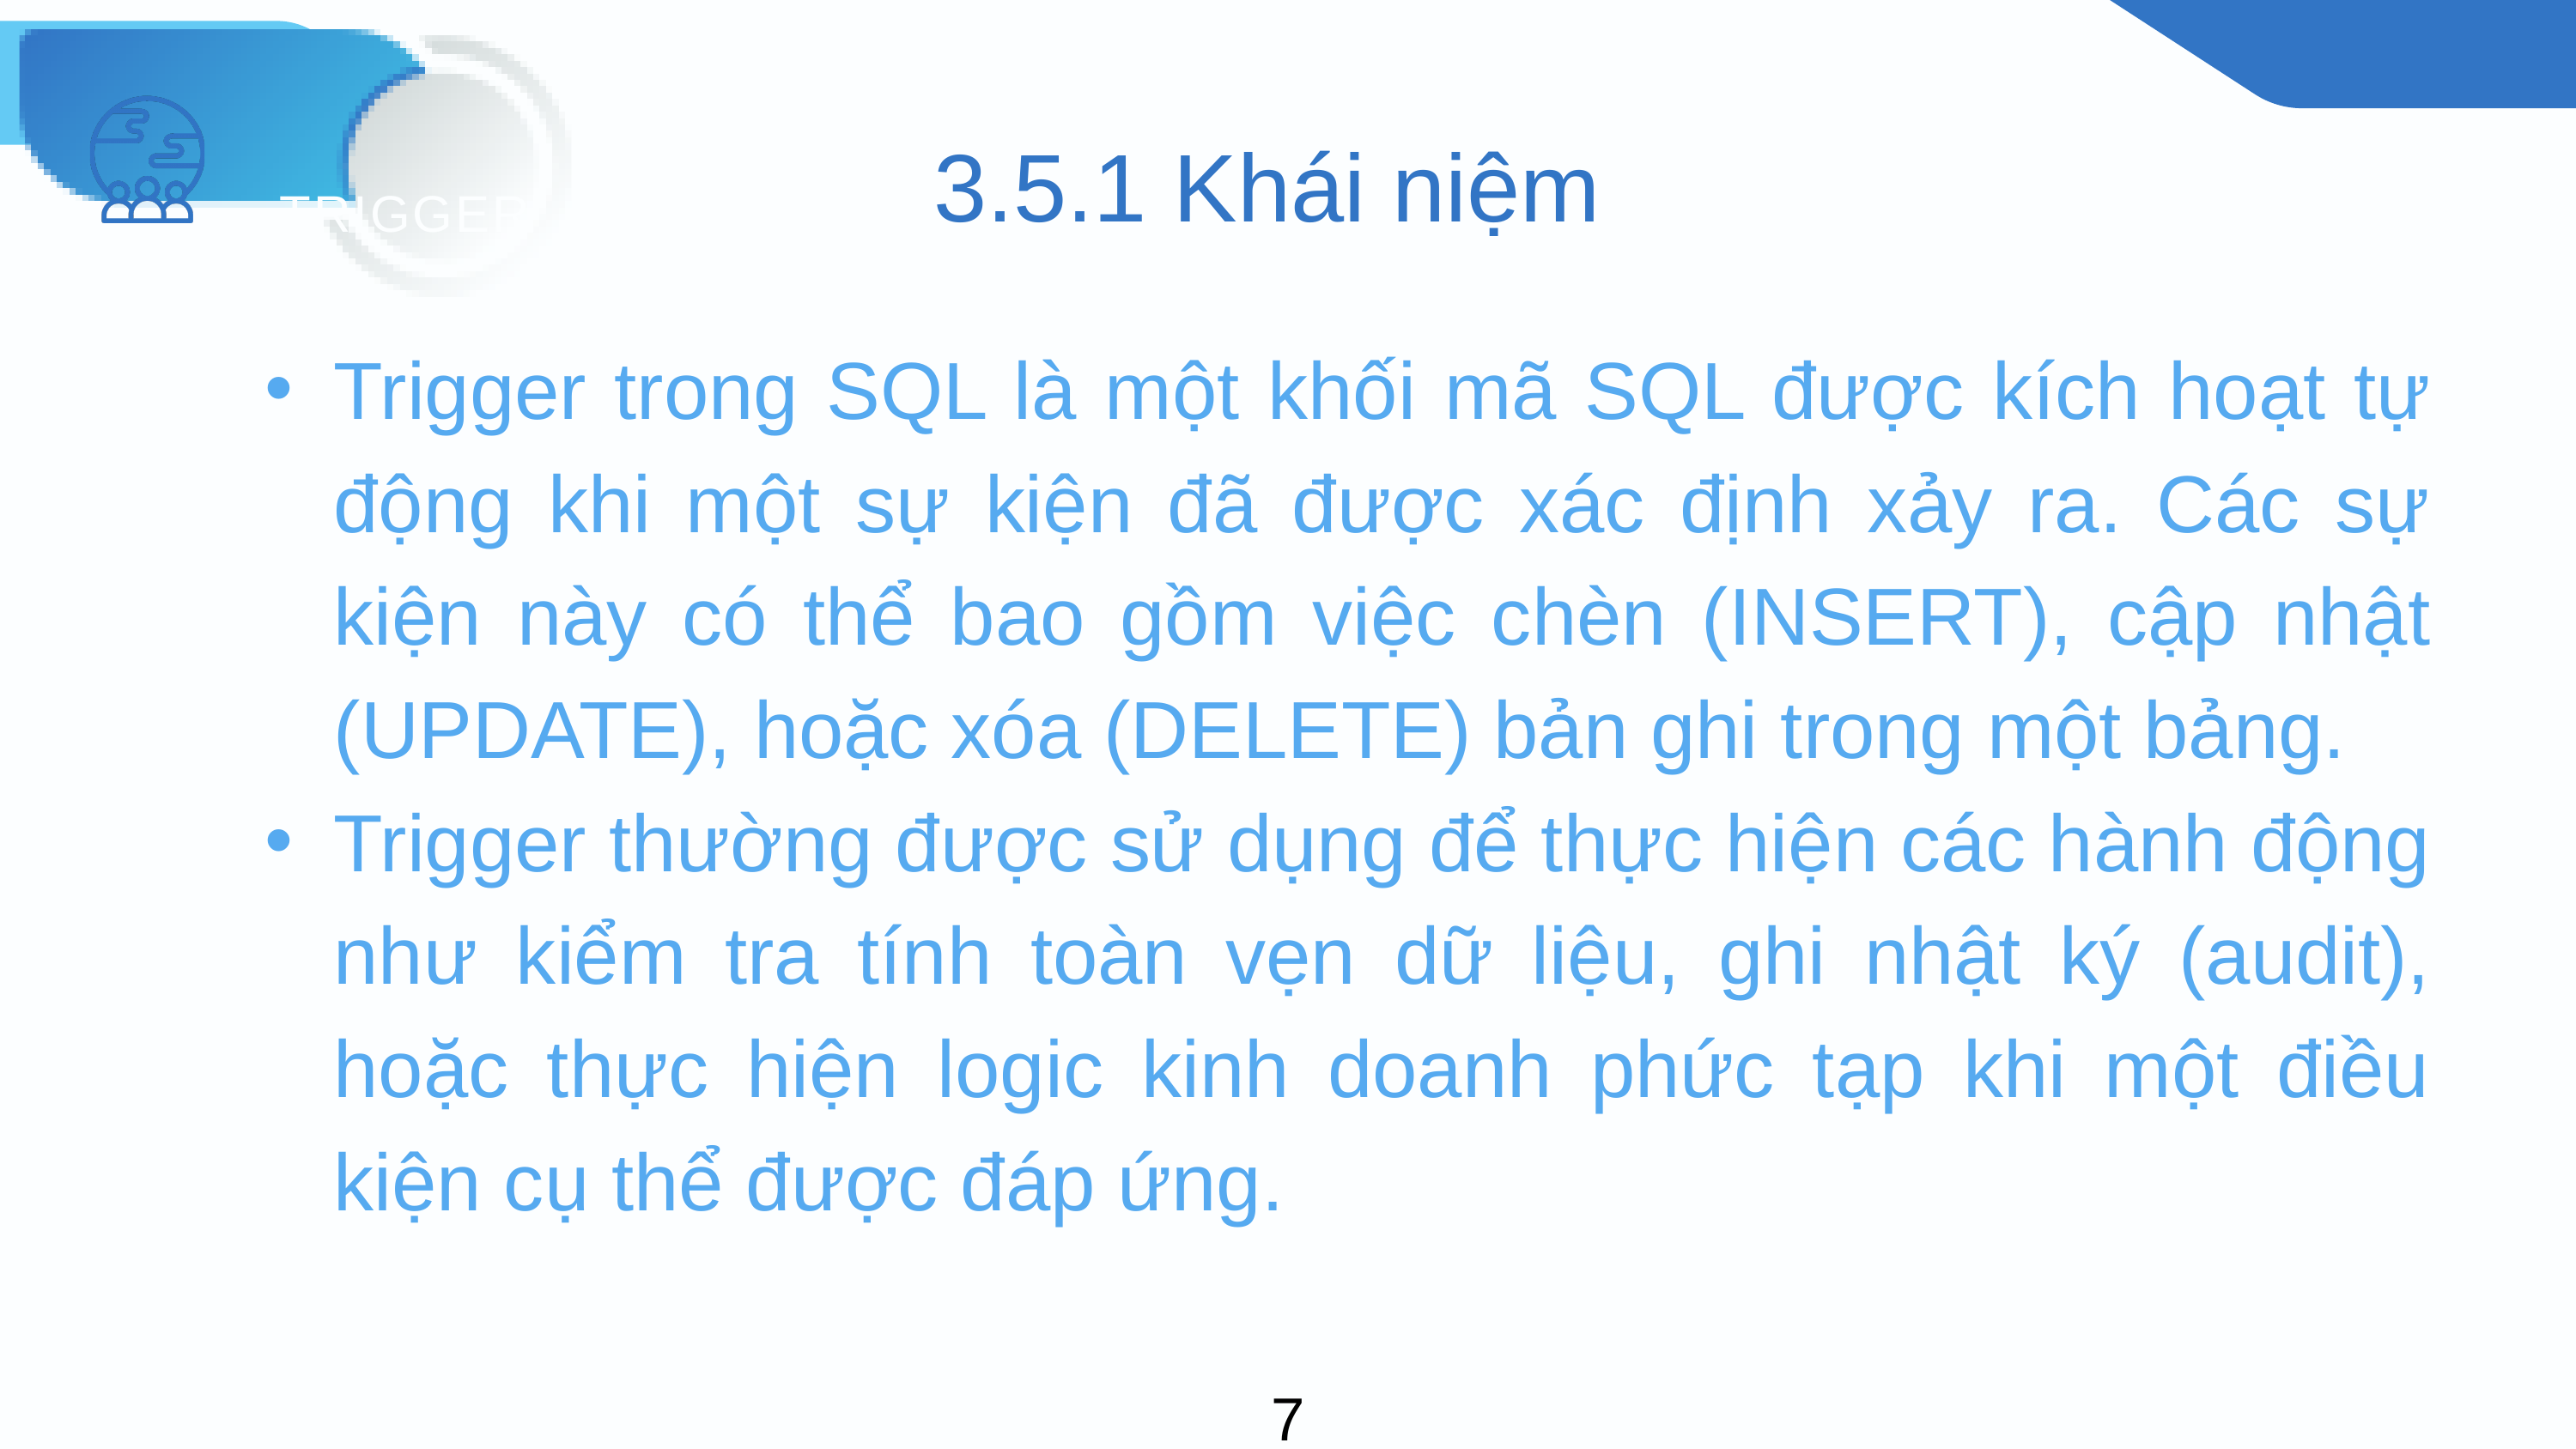

3.5.1 Khái niệm
TRIGGER
Trigger trong SQL là một khối mã SQL được kích hoạt tự động khi một sự kiện đã được xác định xảy ra. Các sự kiện này có thể bao gồm việc chèn (INSERT), cập nhật (UPDATE), hoặc xóa (DELETE) bản ghi trong một bảng.
Trigger thường được sử dụng để thực hiện các hành động như kiểm tra tính toàn vẹn dữ liệu, ghi nhật ký (audit), hoặc thực hiện logic kinh doanh phức tạp khi một điều kiện cụ thể được đáp ứng.

70